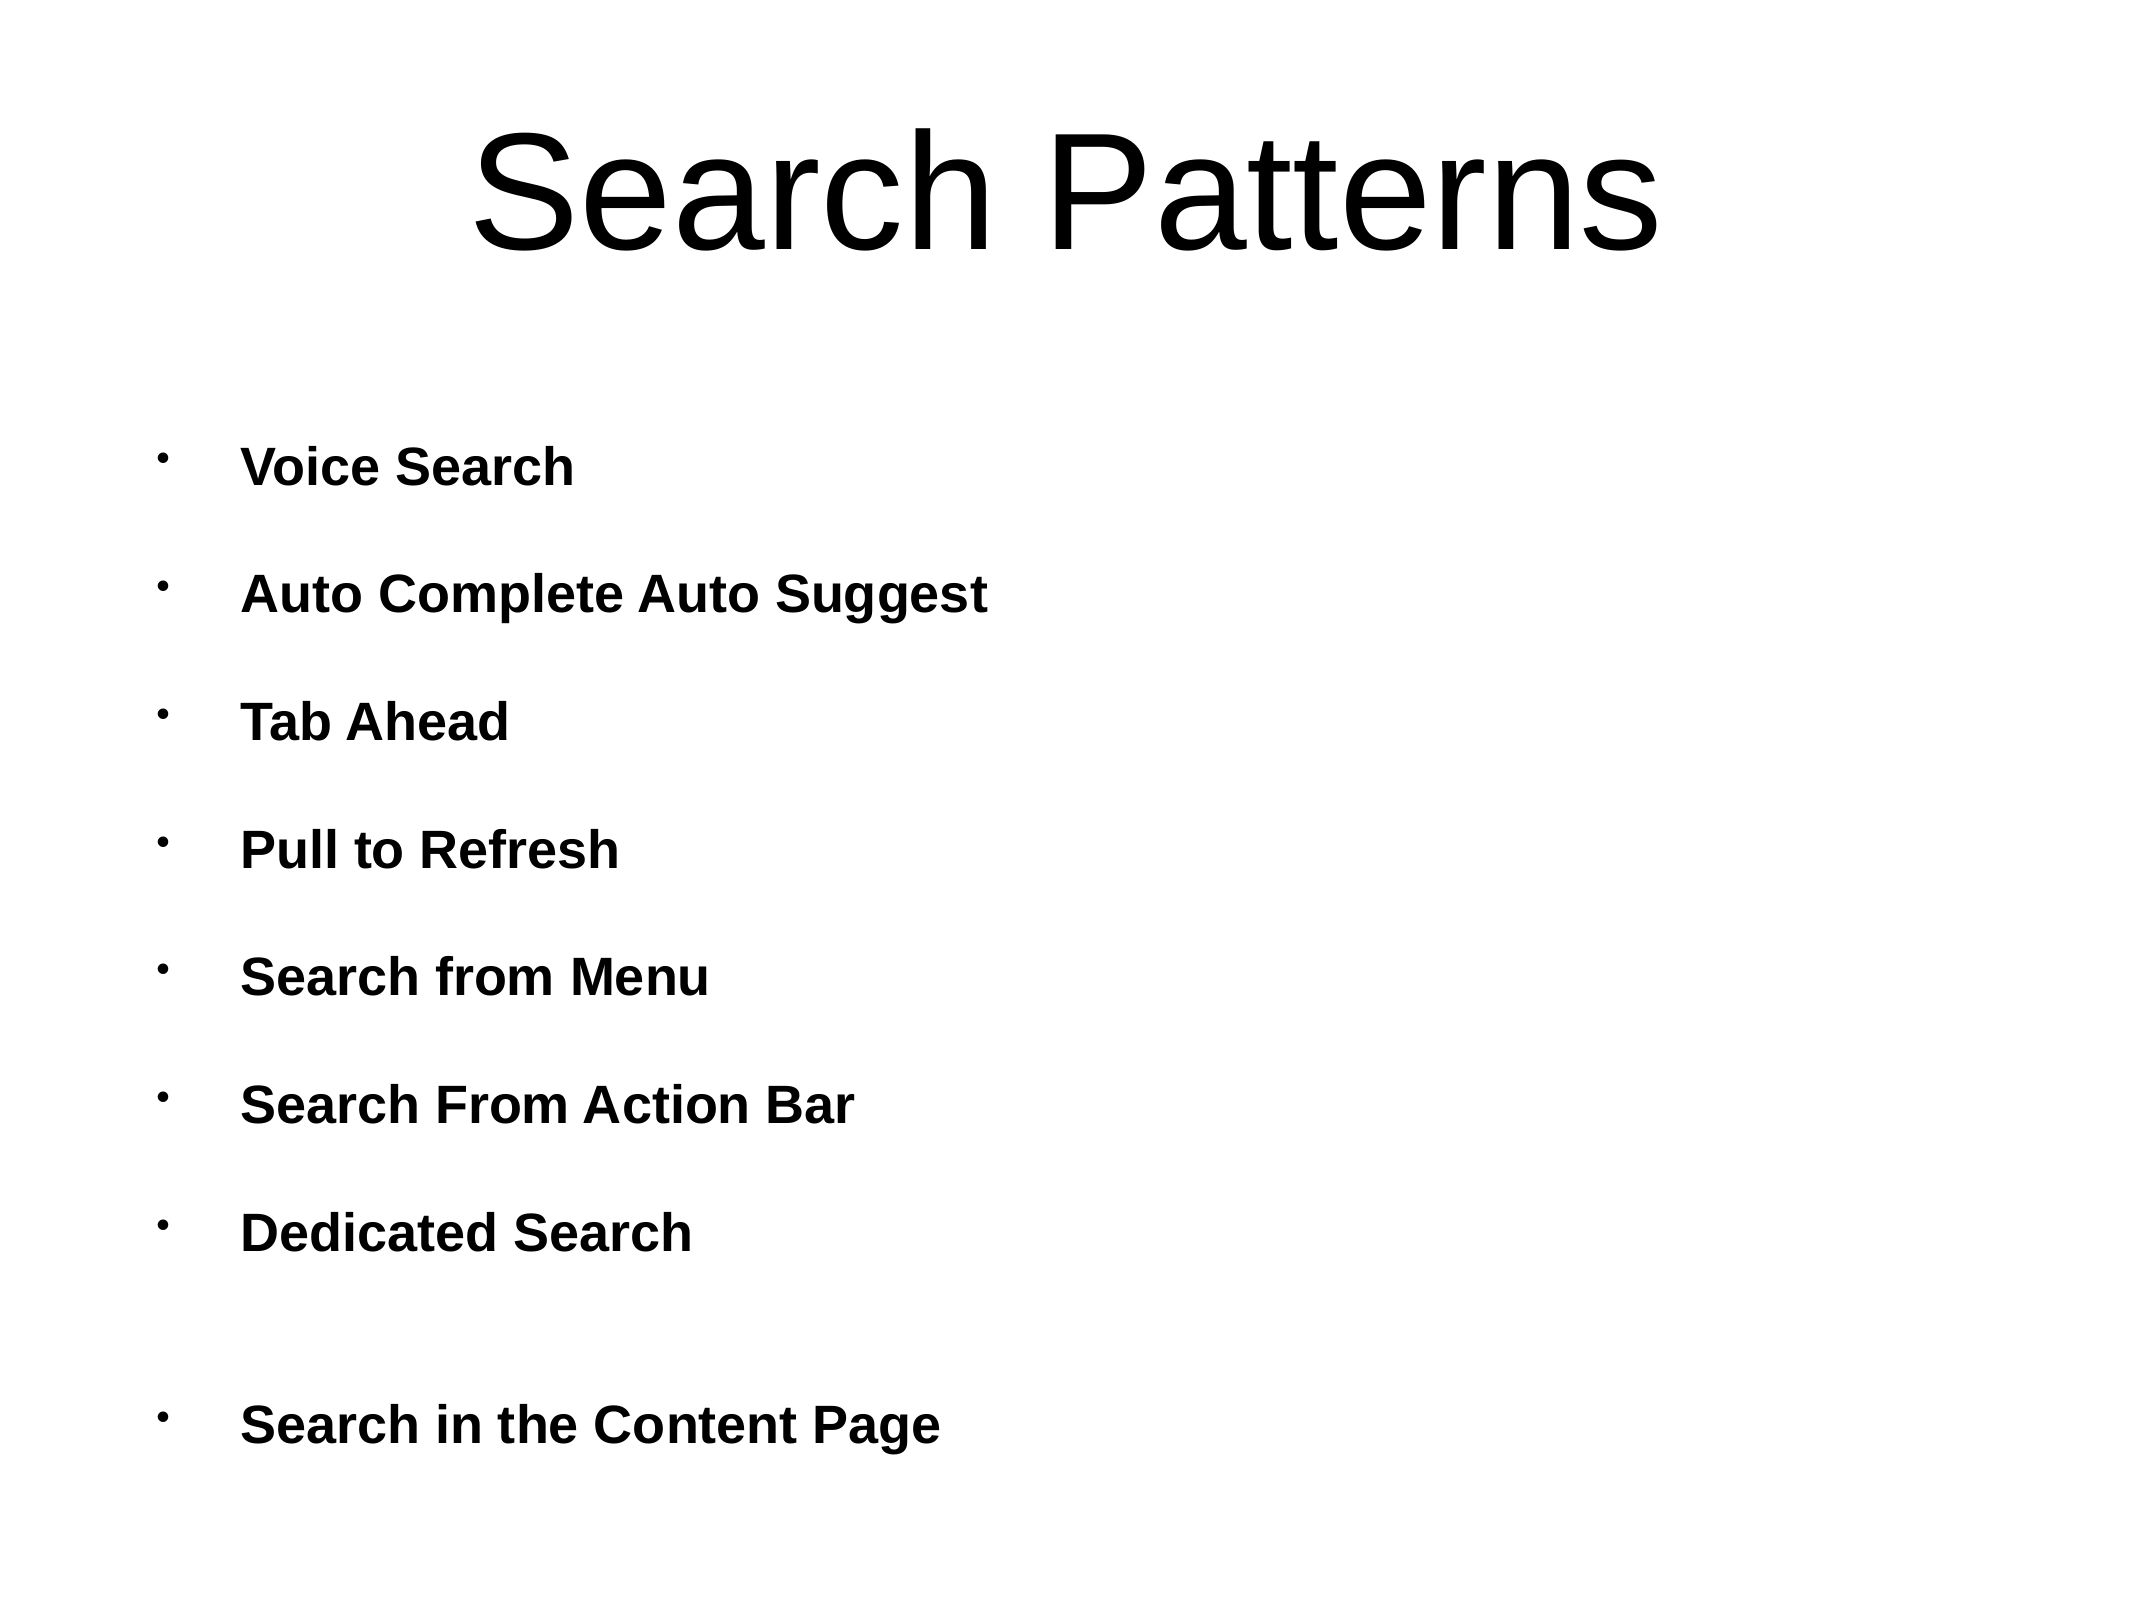

# Search Patterns
Voice Search
Auto Complete Auto Suggest
Tab Ahead
Pull to Refresh
Search from Menu
Search From Action Bar
Dedicated Search
Search in the Content Page